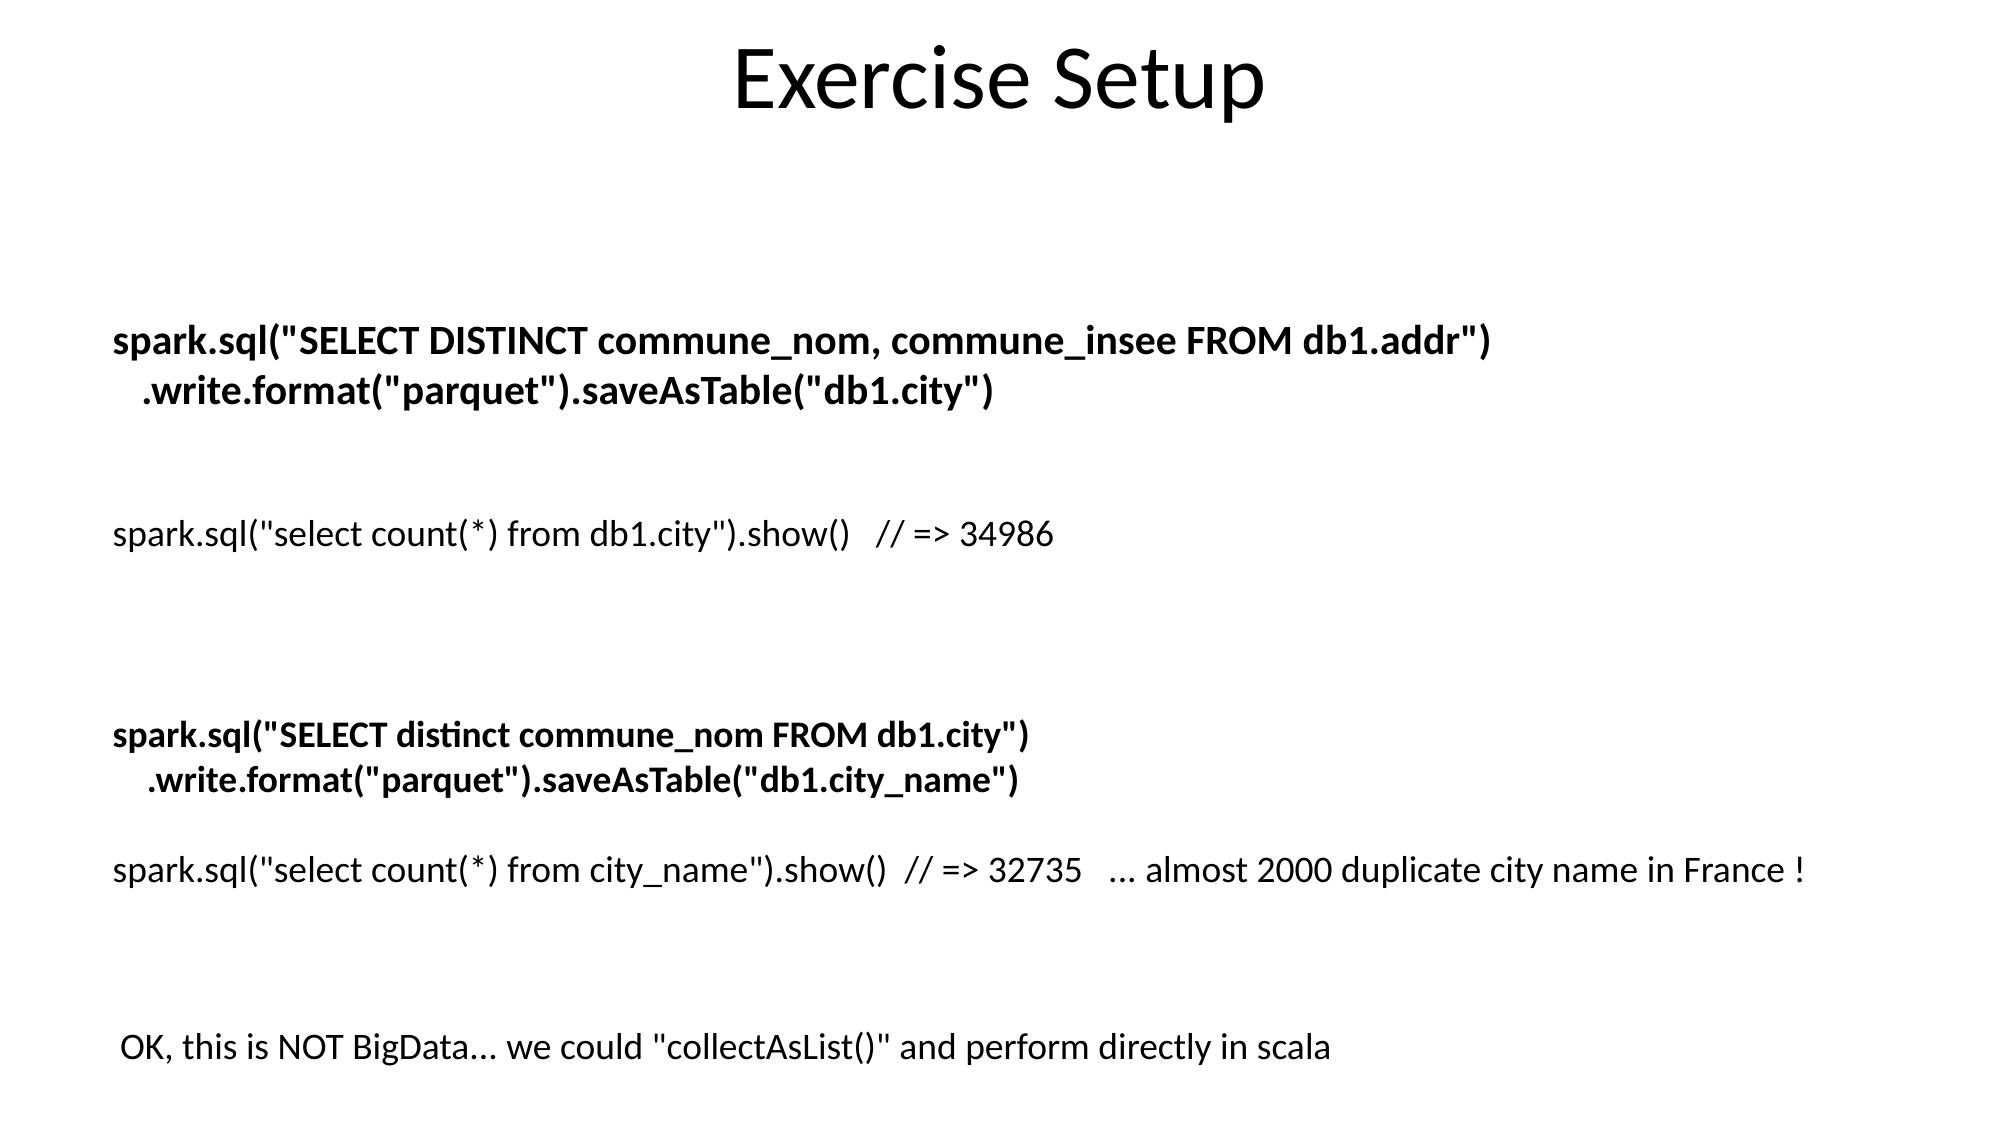

# Exercise Setup
spark.sql("SELECT DISTINCT commune_nom, commune_insee FROM db1.addr")
   .write.format("parquet").saveAsTable("db1.city")
spark.sql("select count(*) from db1.city").show()   // => 34986
spark.sql("SELECT distinct commune_nom FROM db1.city")
    .write.format("parquet").saveAsTable("db1.city_name")

spark.sql("select count(*) from city_name").show()  // => 32735   ... almost 2000 duplicate city name in France !
OK, this is NOT BigData... we could "collectAsList()" and perform directly in scala